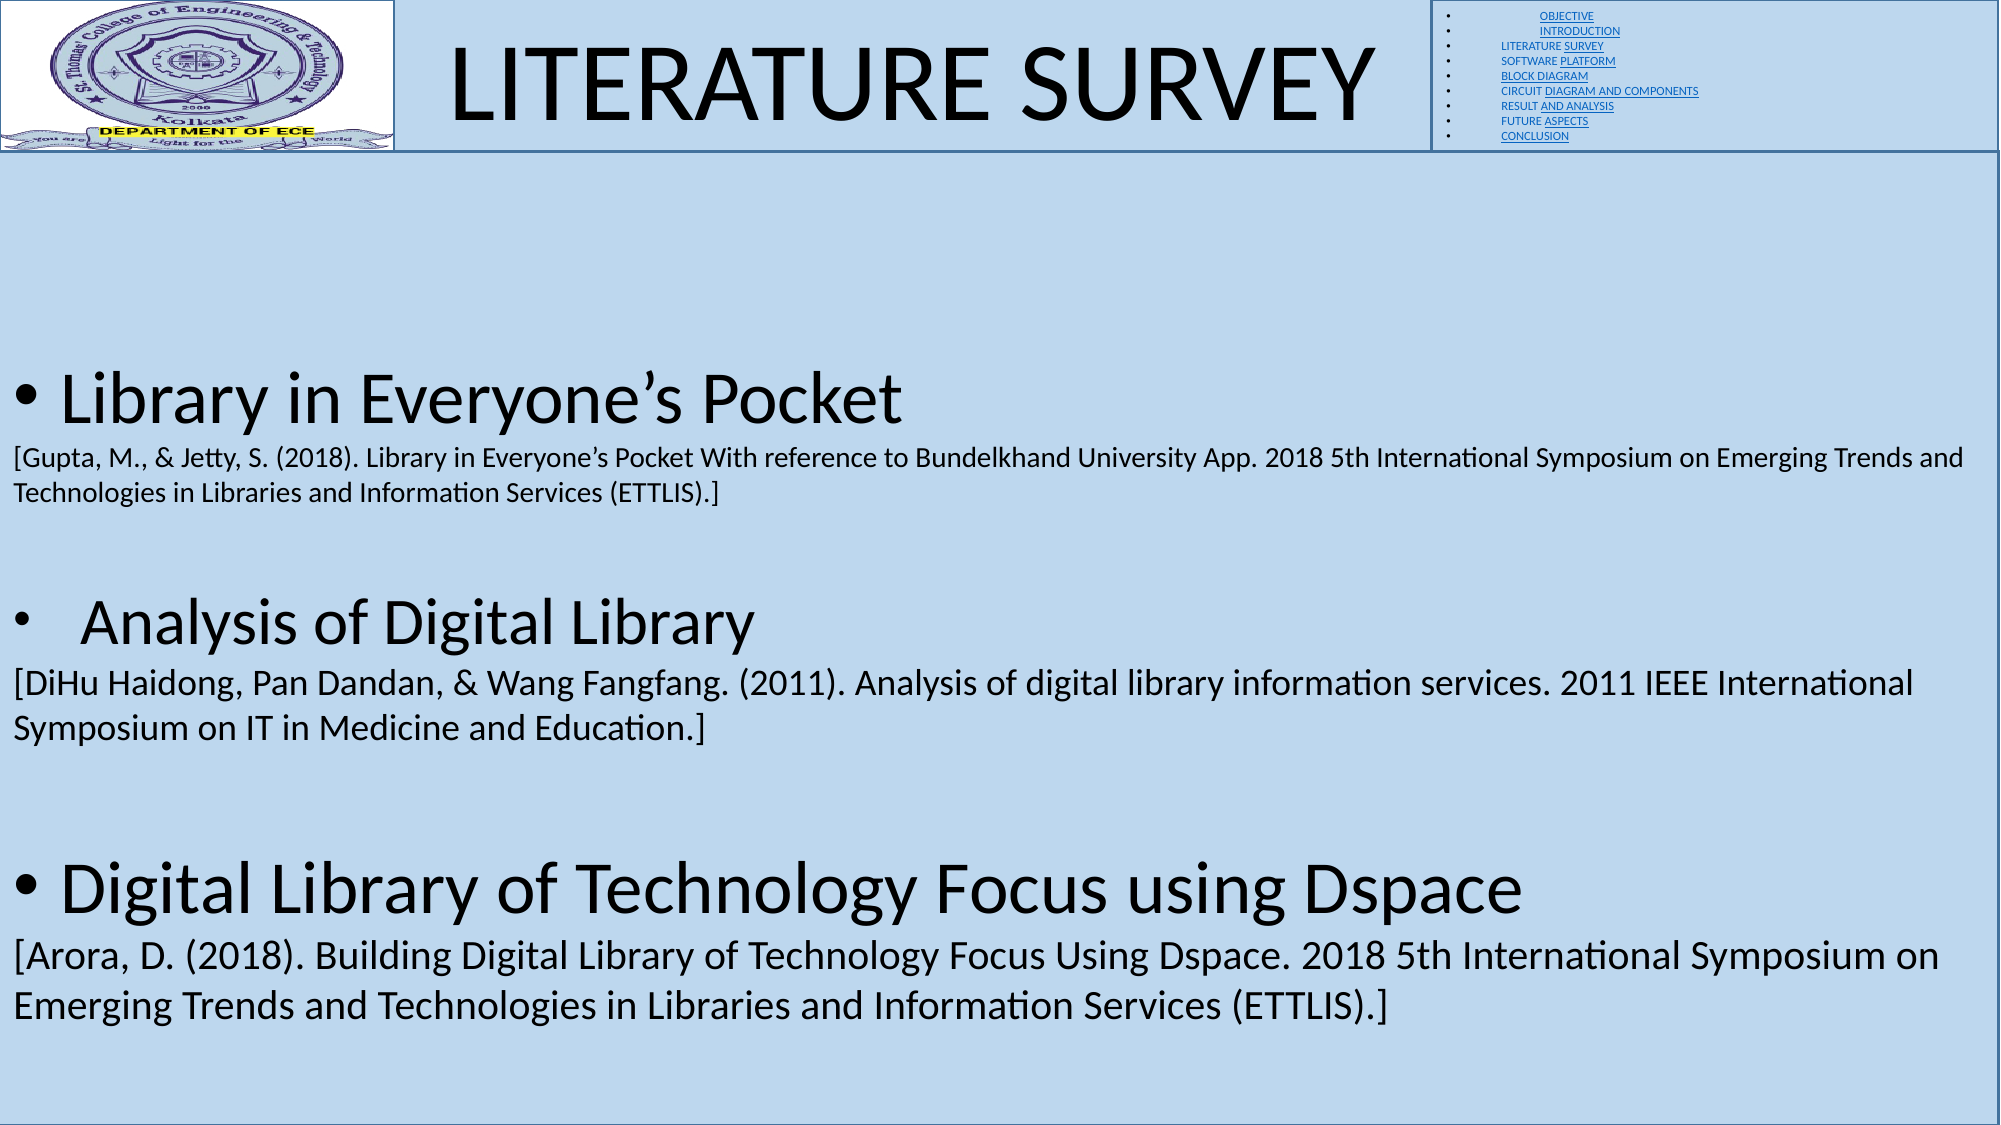

LITERATURE SURVEY
OBJECTIVE
INTRODUCTION
   LITERATURE SURVEY
   SOFTWARE PLATFORM
   BLOCK DIAGRAM
   CIRCUIT DIAGRAM AND COMPONENTS
   RESULT AND ANALYSIS
   FUTURE ASPECTS
   CONCLUSION

Library in Everyone’s Pocket
[Gupta, M., & Jetty, S. (2018). Library in Everyone’s Pocket With reference to Bundelkhand University App. 2018 5th International Symposium on Emerging Trends and Technologies in Libraries and Information Services (ETTLIS).]

 Analysis of Digital Library
[DiHu Haidong, Pan Dandan, & Wang Fangfang. (2011). Analysis of digital library information services. 2011 IEEE International Symposium on IT in Medicine and Education.]

Digital Library of Technology Focus using Dspace
[Arora, D. (2018). Building Digital Library of Technology Focus Using Dspace. 2018 5th International Symposium on Emerging Trends and Technologies in Libraries and Information Services (ETTLIS).]